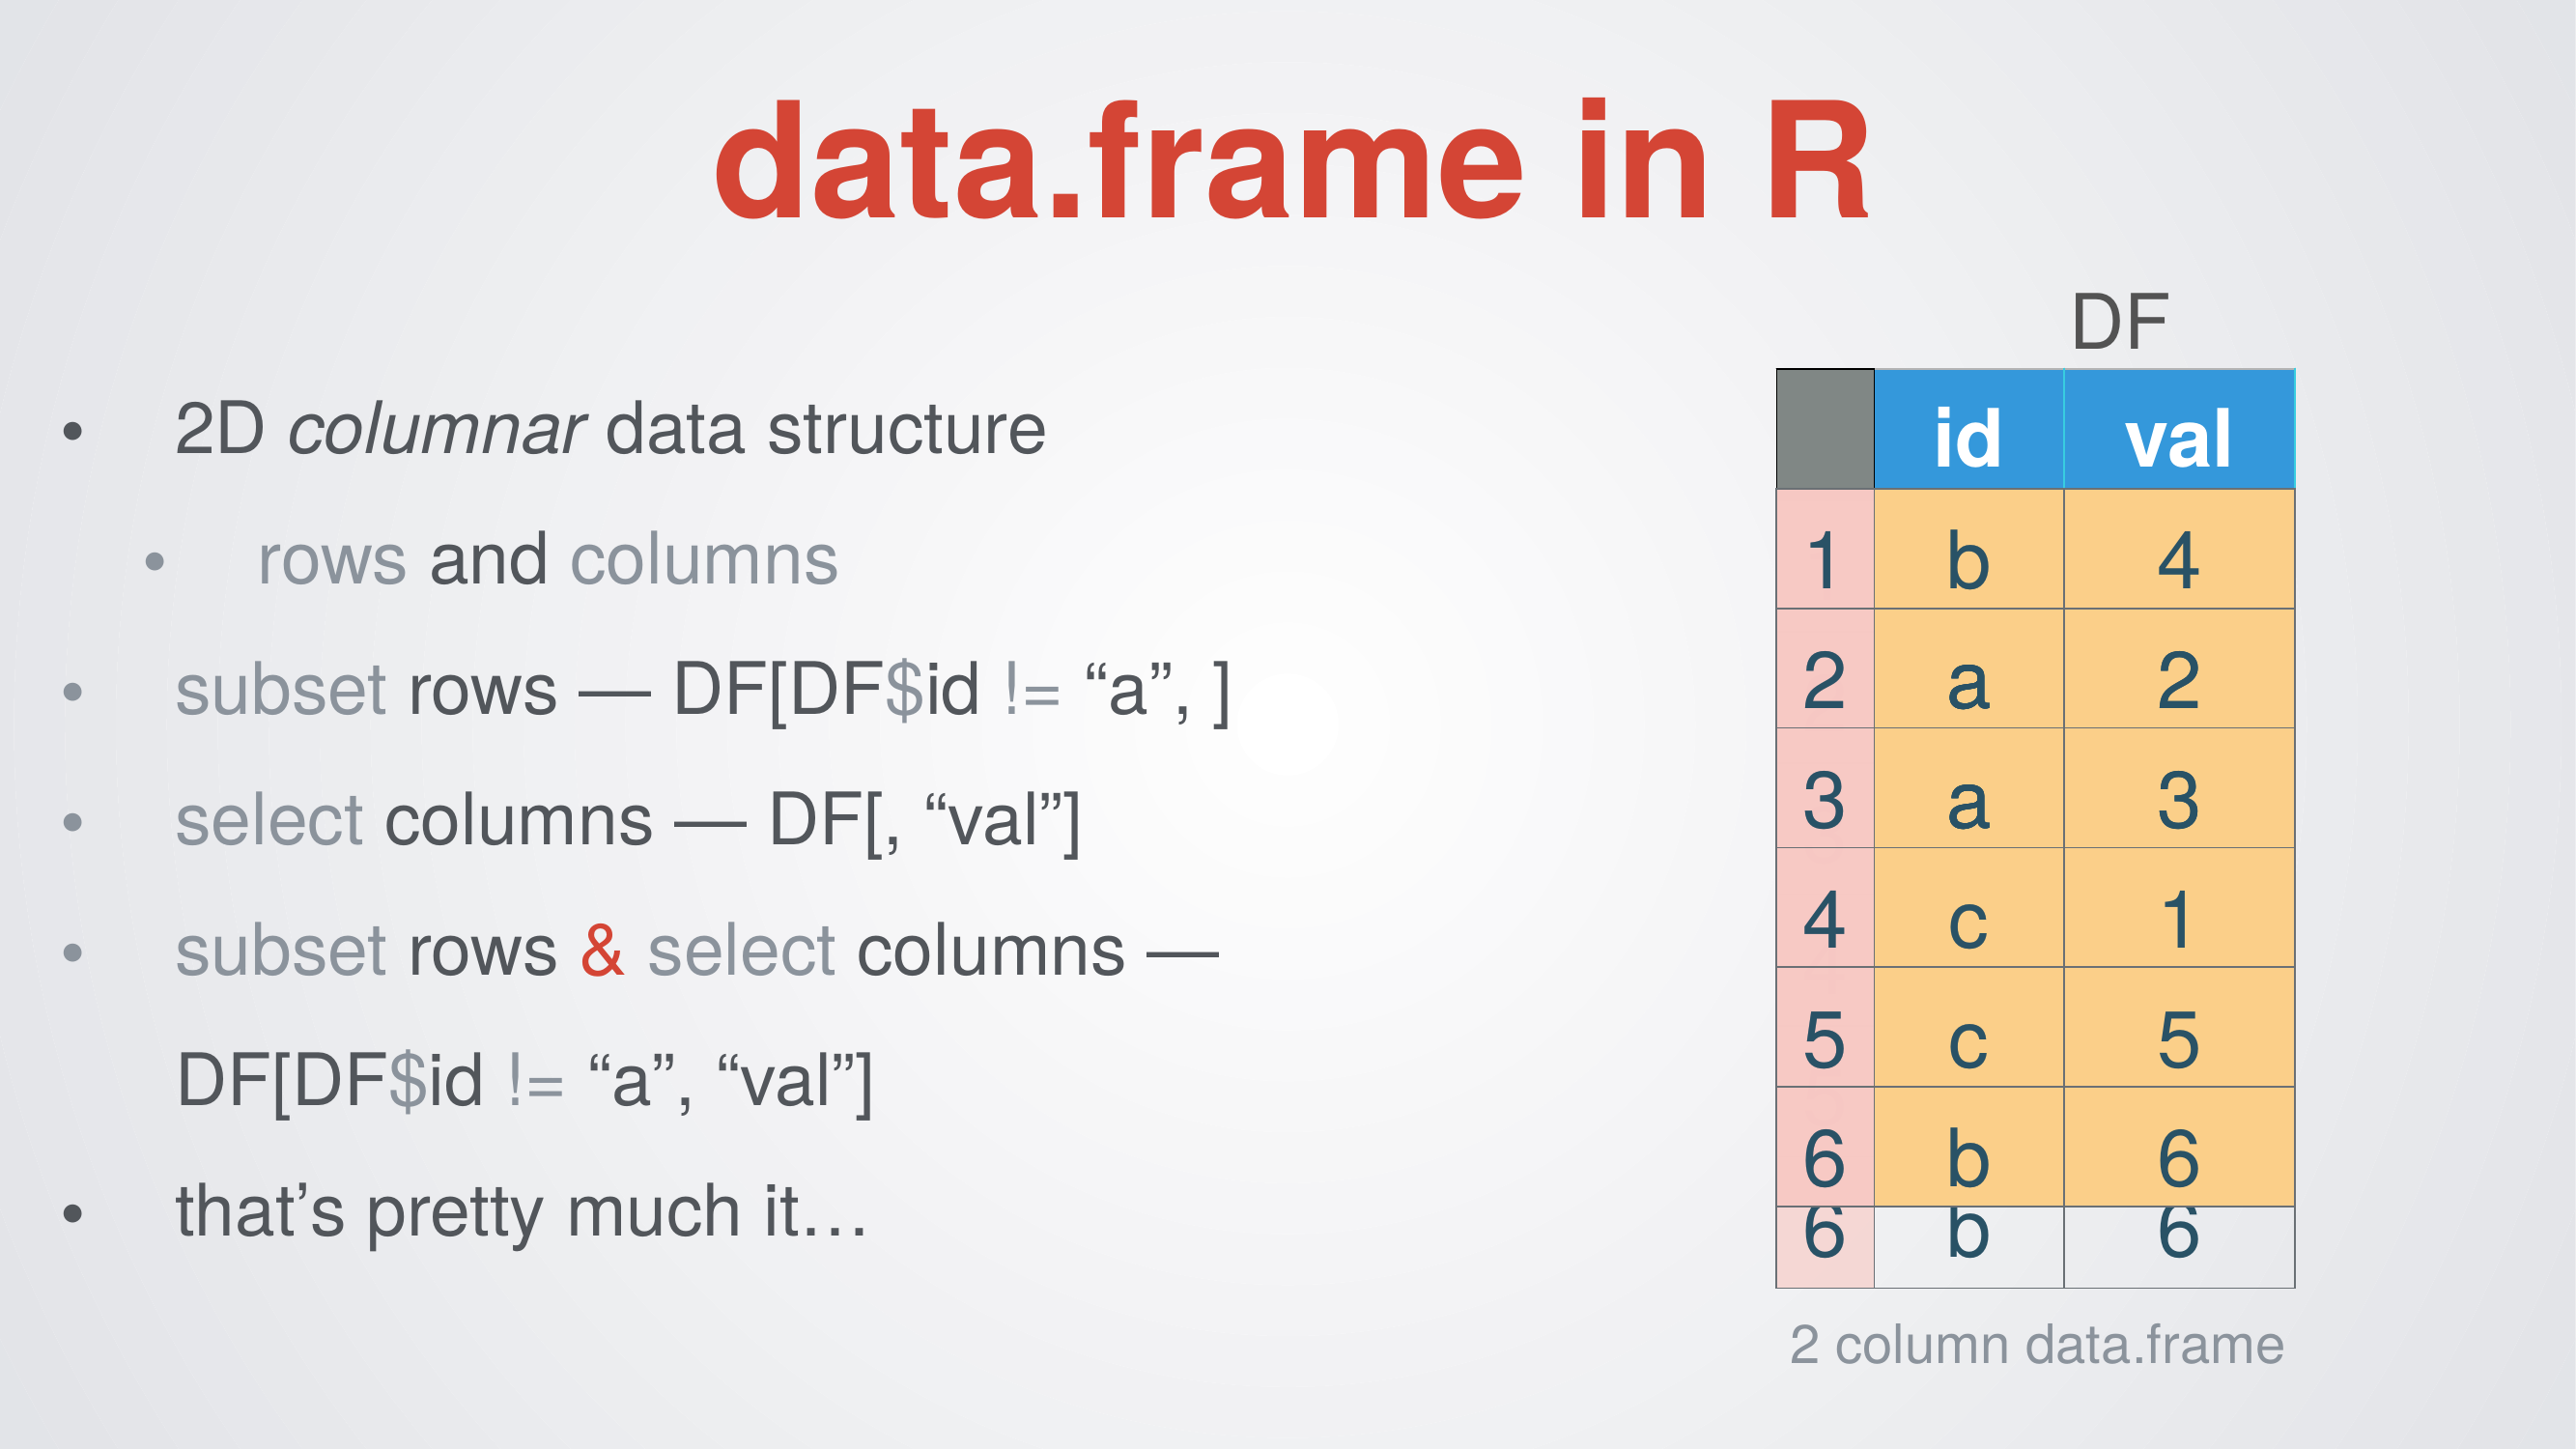

data.frame in R
DF
2D columnar data structure
rows and columns
subset rows — DF[DF$id != “a”, ]
select columns — DF[, “val”]
subset rows & select columns —                  DF[DF$id != “a”, “val”]
that’s pretty much it…
|  | id | val |
| --- | --- | --- |
| 1 | b | 4 |
| 2 | a | 2 |
| 3 | a | 3 |
| 4 | c | 1 |
| 5 | c | 5 |
| 6 | b | 6 |
|  | id | val |
| --- | --- | --- |
| 1 | b | 4 |
| 2 | a | 2 |
| 3 | a | 3 |
| 4 | c | 1 |
| 5 | c | 5 |
| 6 | b | 6 |
|  | id | val |
| --- | --- | --- |
| 1 | b | 4 |
| 2 | a | 2 |
| 3 | a | 3 |
| 4 | c | 1 |
| 5 | c | 5 |
| 6 | b | 6 |
|  | id | val |
| --- | --- | --- |
| 1 | b | 4 |
| 2 | a | 2 |
| 3 | a | 3 |
| 4 | c | 1 |
| 5 | c | 5 |
| 6 | b | 6 |
|  | id | val |
| --- | --- | --- |
| 1 | b | 4 |
| 2 | a | 2 |
| 3 | a | 3 |
| 4 | c | 1 |
| 5 | c | 5 |
| 6 | b | 6 |
|  | id | val |
| --- | --- | --- |
| 1 | b | 4 |
| 2 | a | 2 |
| 3 | a | 3 |
| 4 | c | 1 |
| 5 | c | 5 |
| 6 | b | 6 |
2 column data.frame